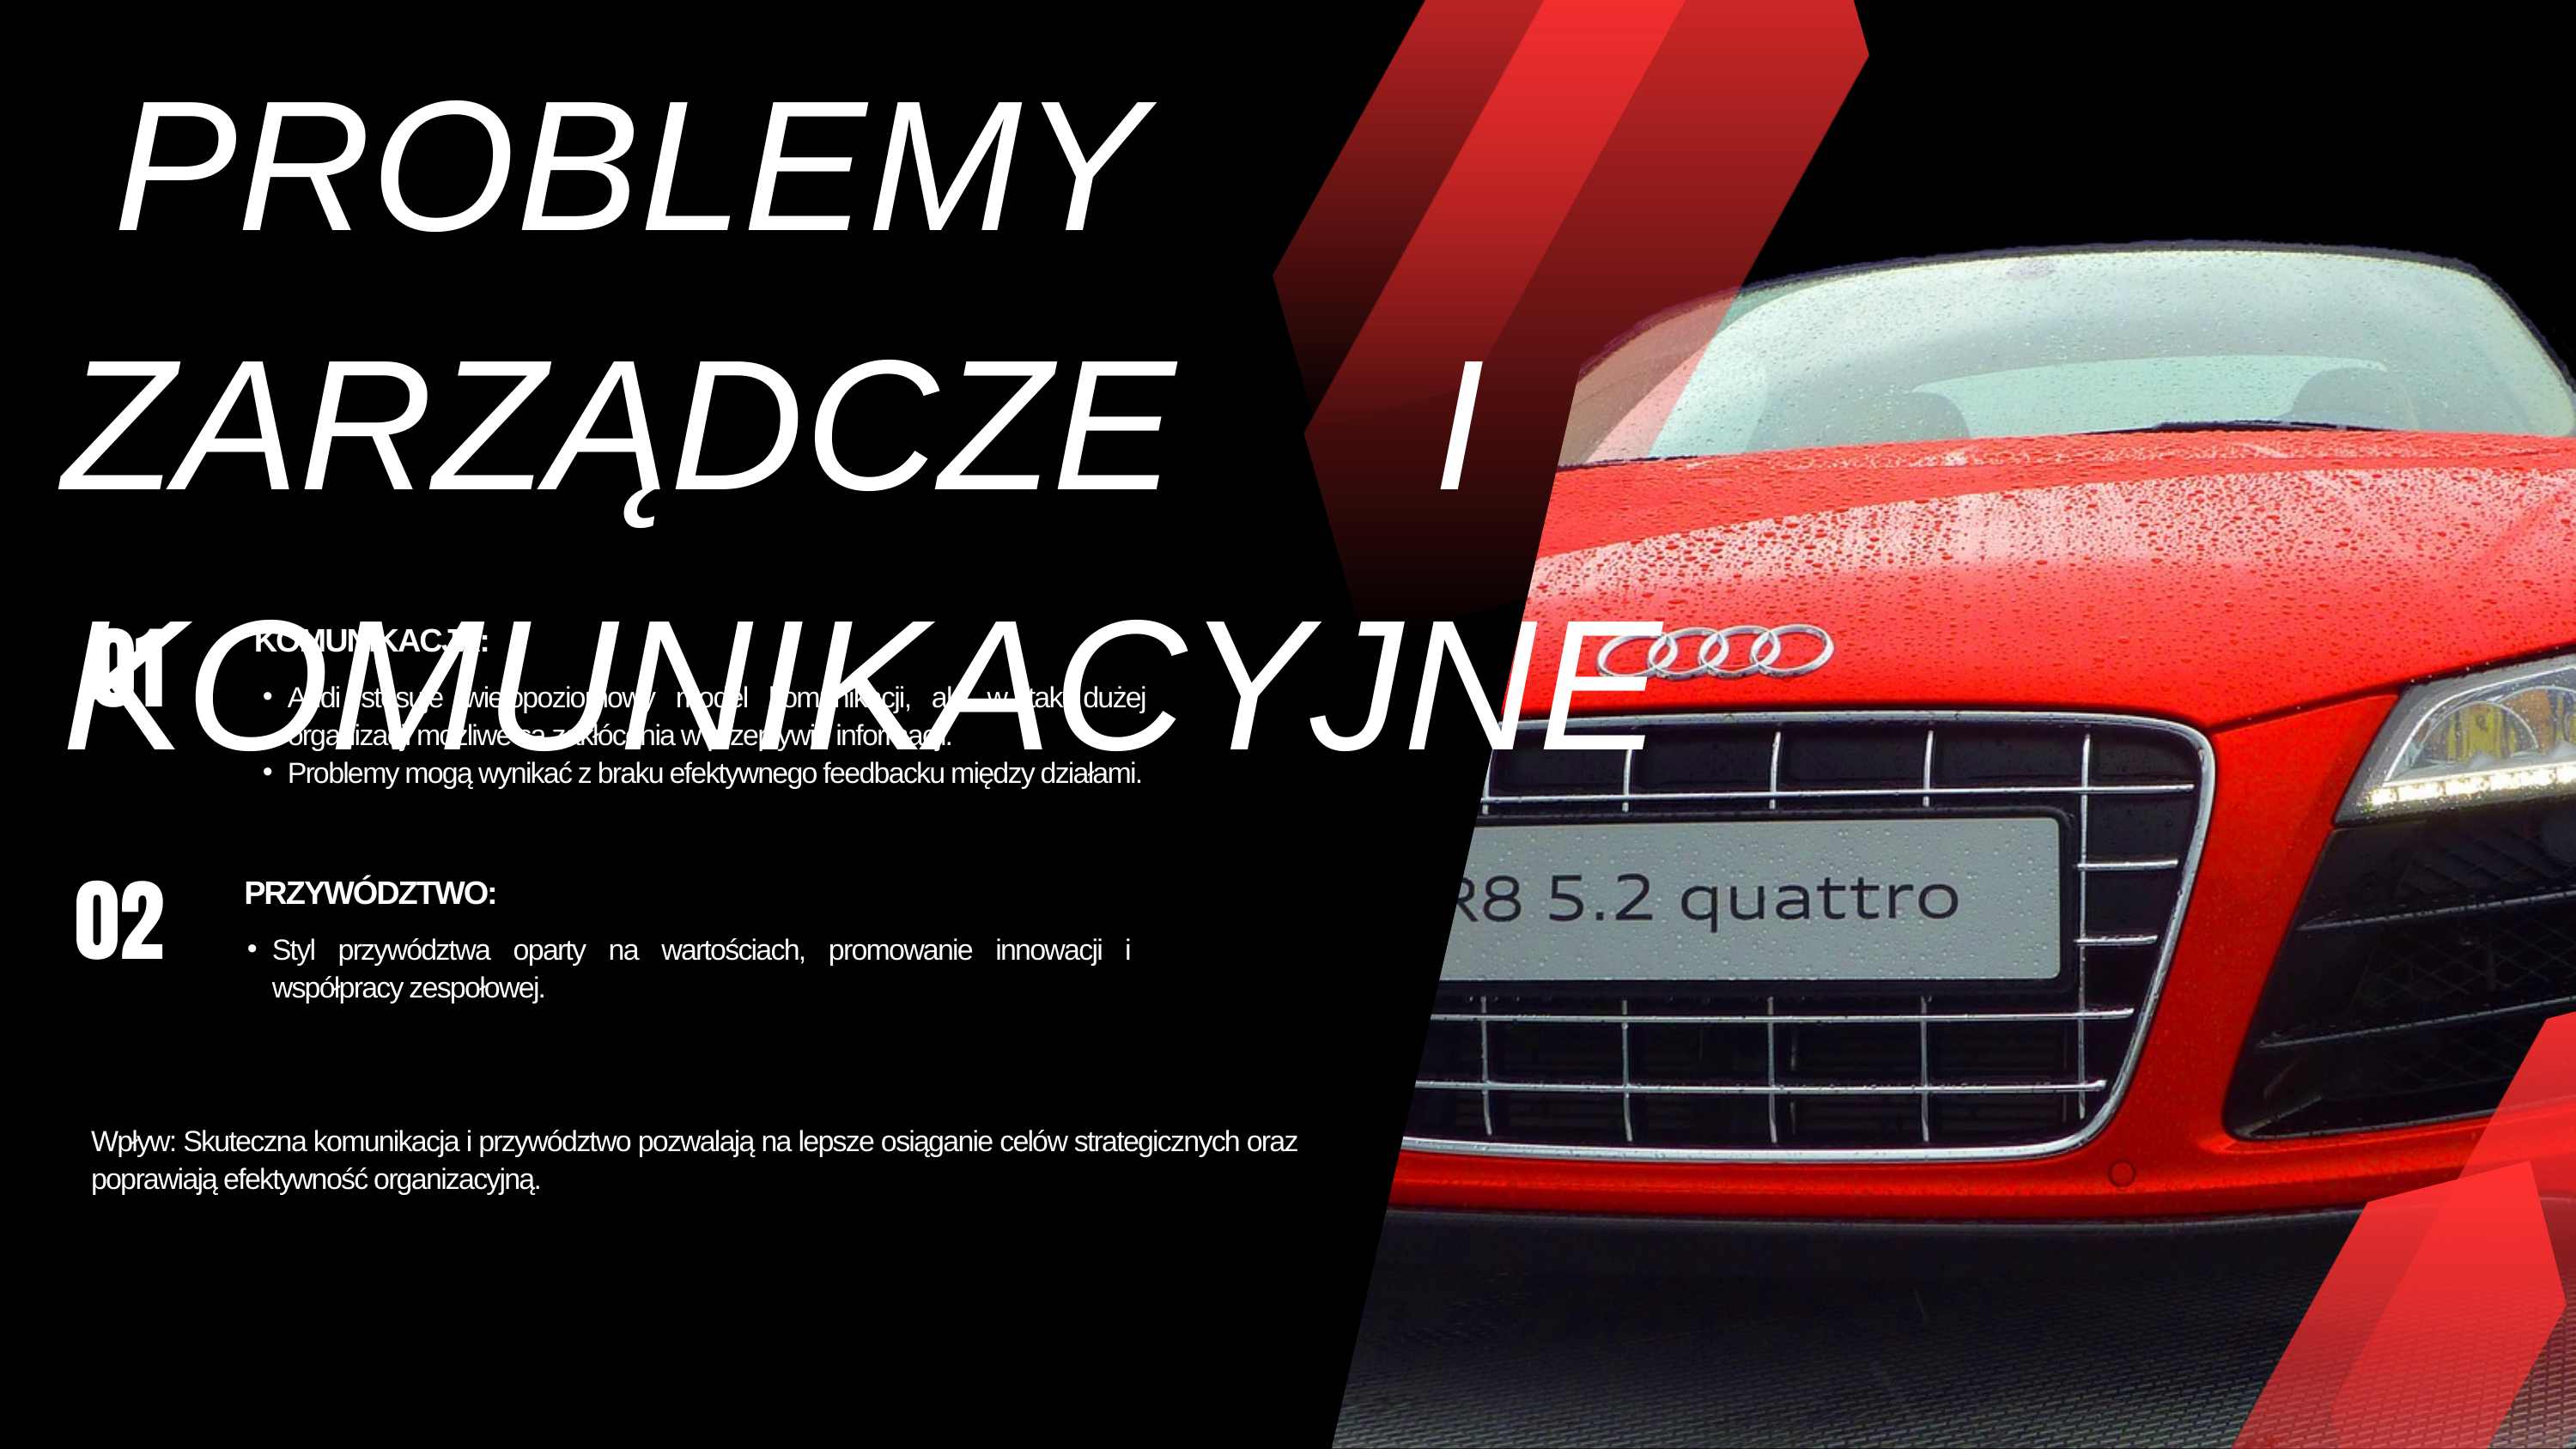

PROBLEMY ZARZĄDCZE     I KOMUNIKACYJNE
01

KOMUNIKACJA:
Audi stosuje wielopoziomowy model komunikacji, ale w tak dużej organizacji możliwe są zakłócenia w przepływie informacji.
Problemy mogą wynikać z braku efektywnego feedbacku między działami.

02
PRZYWÓDZTWO:
Styl przywództwa oparty na wartościach, promowanie innowacji i współpracy zespołowej.

Wpływ: Skuteczna komunikacja i przywództwo pozwalają na lepsze osiąganie celów strategicznych oraz poprawiają efektywność organizacyjną.